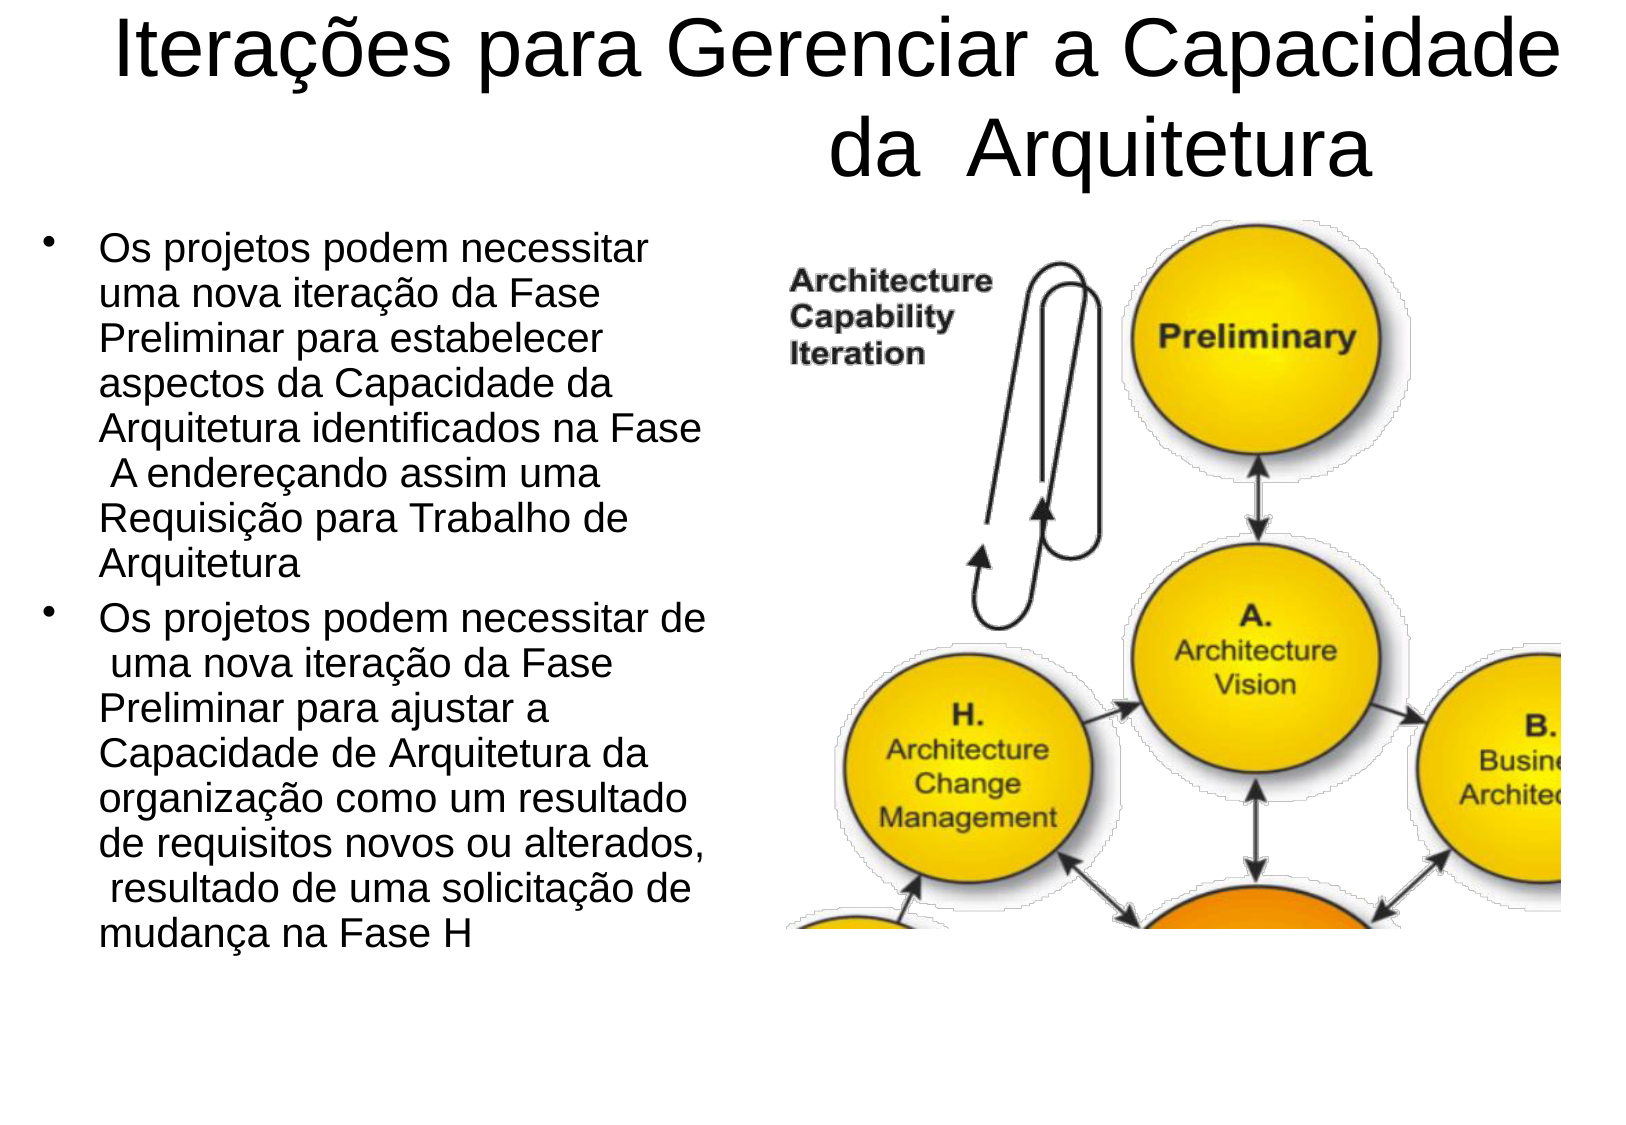

# Iterações para Gerenciar a Capacidade da  Arquitetura
Os projetos podem necessitar  uma nova iteração da Fase  Preliminar para estabelecer  aspectos da Capacidade da  Arquitetura identificados na Fase  A endereçando assim uma  Requisição para Trabalho de  Arquitetura
Os projetos podem necessitar de  uma nova iteração da Fase  Preliminar para ajustar a  Capacidade de Arquitetura da  organização como um resultado  de requisitos novos ou alterados,  resultado de uma solicitação de  mudança na Fase H